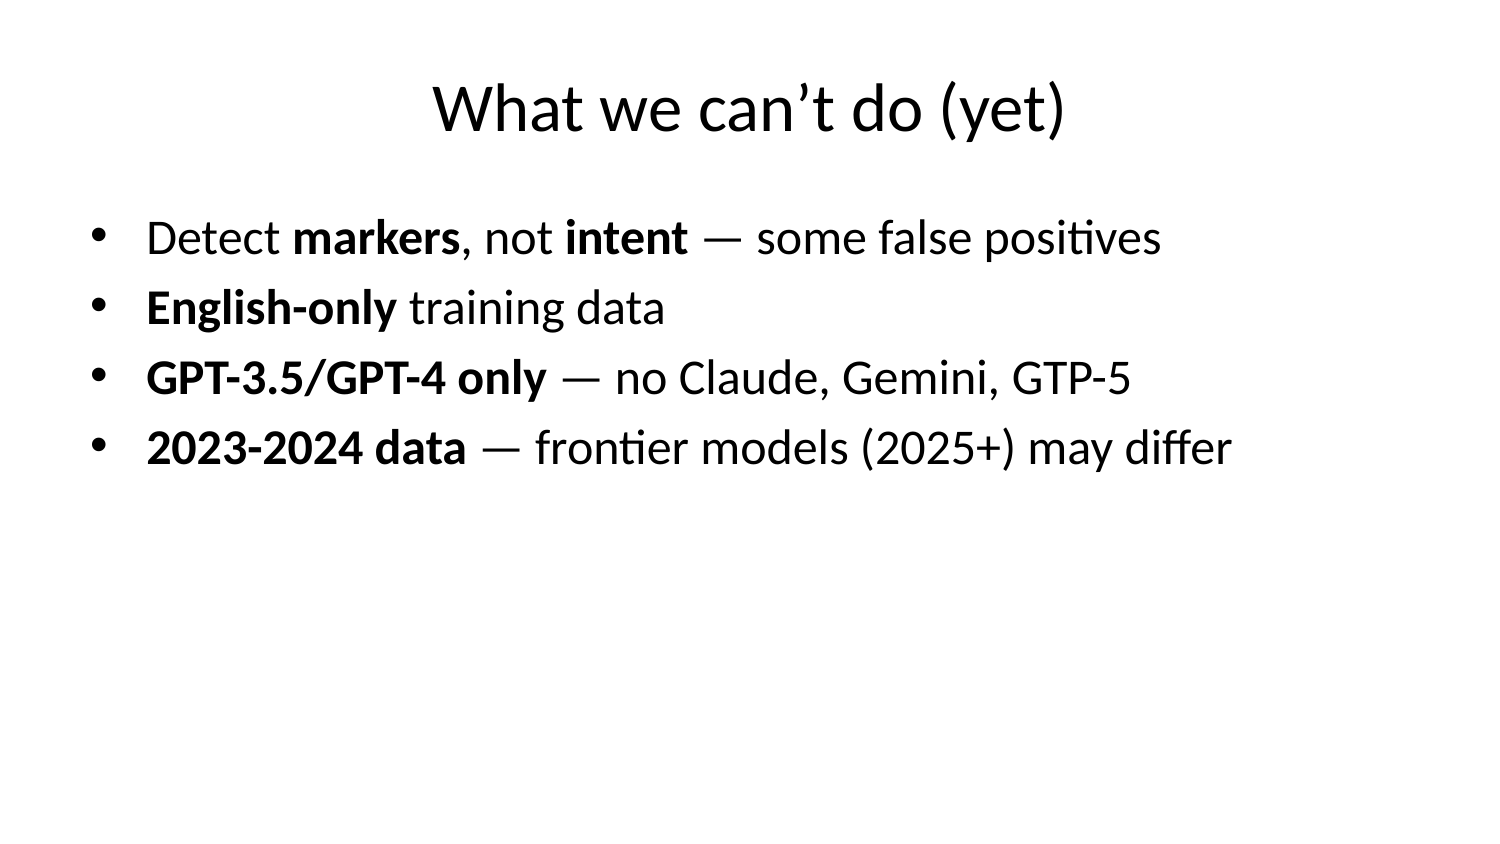

# What we can’t do (yet)
Detect markers, not intent — some false positives
English-only training data
GPT-3.5/GPT-4 only — no Claude, Gemini, GTP-5
2023-2024 data — frontier models (2025+) may differ